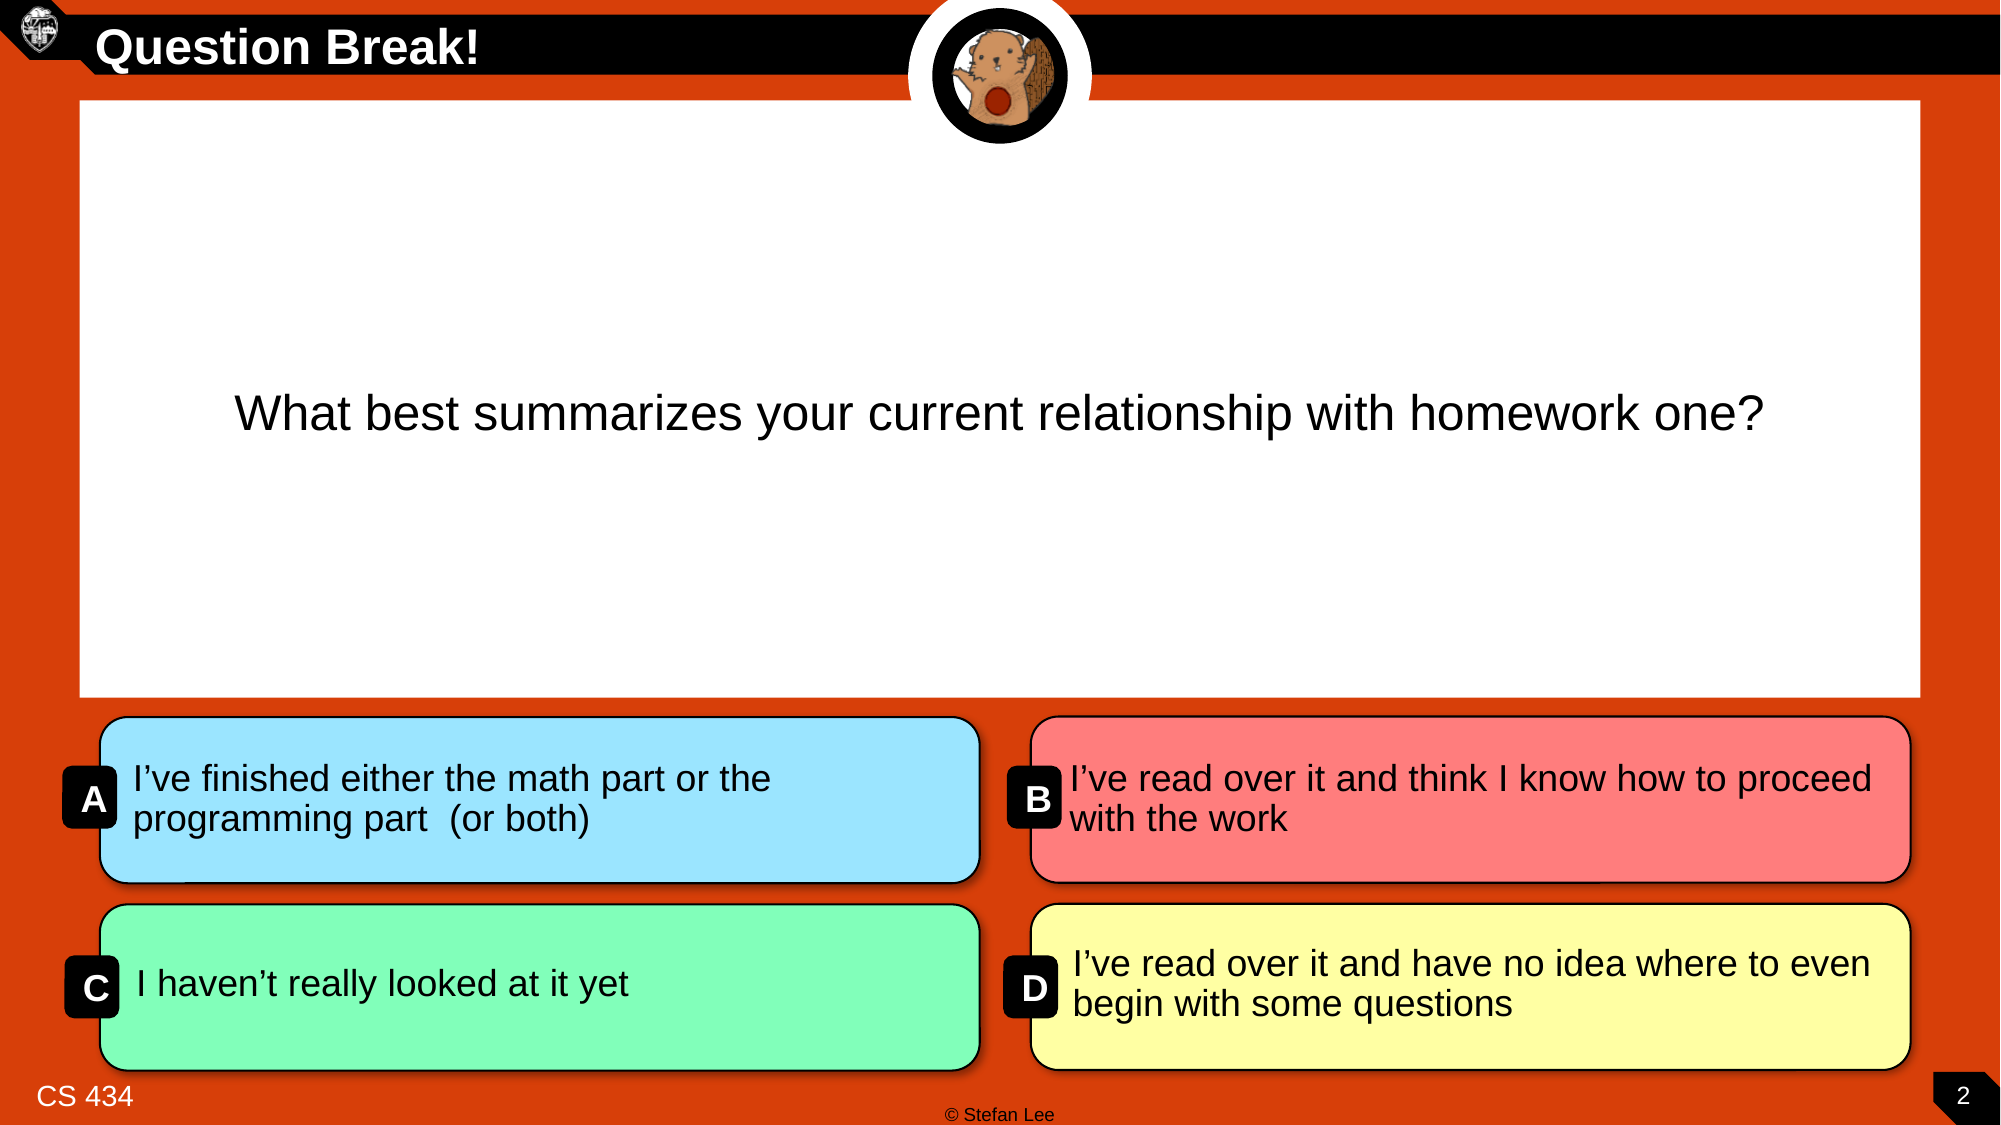

What best summarizes your current relationship with homework one?
I’ve finished either the math part or the programming part  (or both)
I’ve read over it and think I know how to proceed with the work
I haven’t really looked at it yet
I’ve read over it and have no idea where to even begin with some questions
2